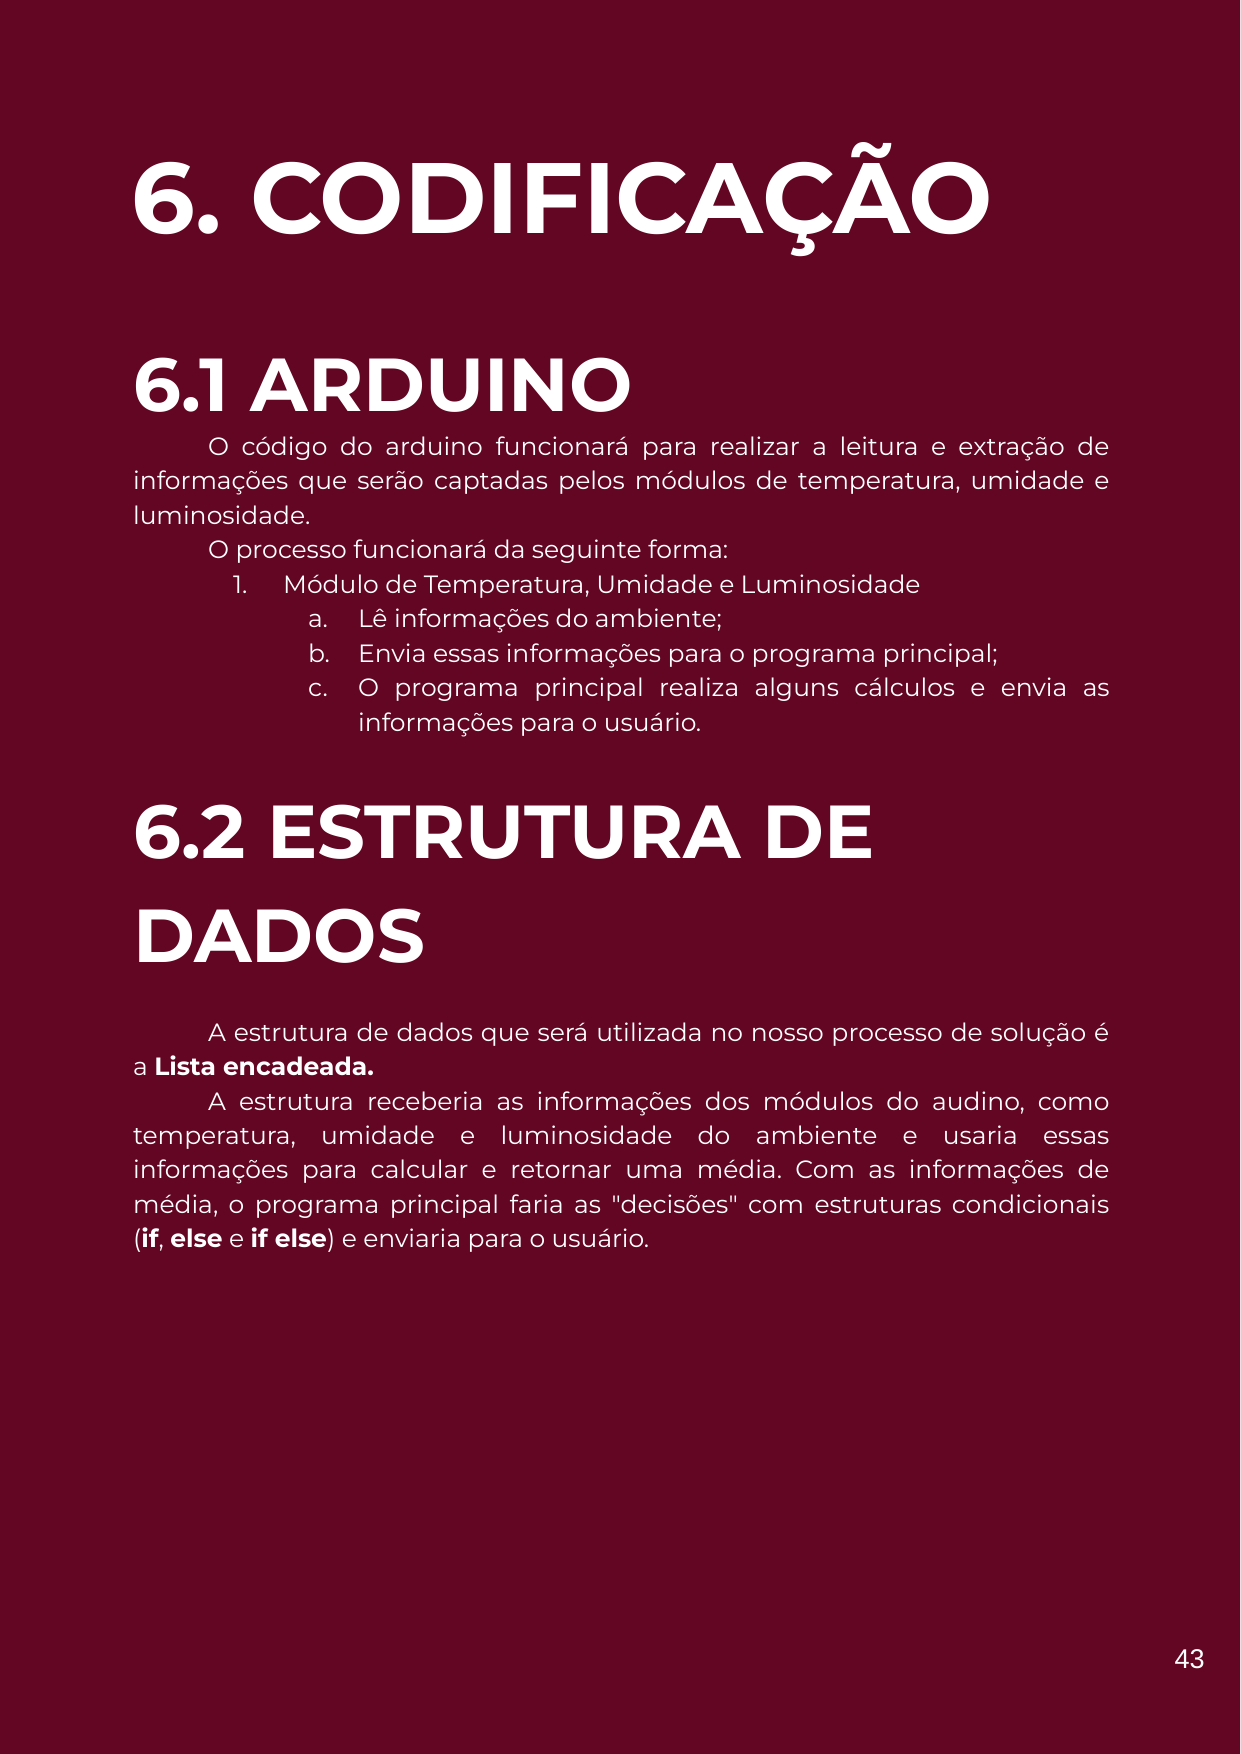

6. CODIFICAÇÃO
6.1 ARDUINO
O código do arduino funcionará para realizar a leitura e extração de informações que serão captadas pelos módulos de temperatura, umidade e luminosidade.
O processo funcionará da seguinte forma:
Módulo de Temperatura, Umidade e Luminosidade
Lê informações do ambiente;
Envia essas informações para o programa principal;
O programa principal realiza alguns cálculos e envia as informações para o usuário.

6.2 ESTRUTURA DE DADOS

A estrutura de dados que será utilizada no nosso processo de solução é a Lista encadeada.
A estrutura receberia as informações dos módulos do audino, como temperatura, umidade e luminosidade do ambiente e usaria essas informações para calcular e retornar uma média. Com as informações de média, o programa principal faria as "decisões" com estruturas condicionais (if, else e if else) e enviaria para o usuário.

43